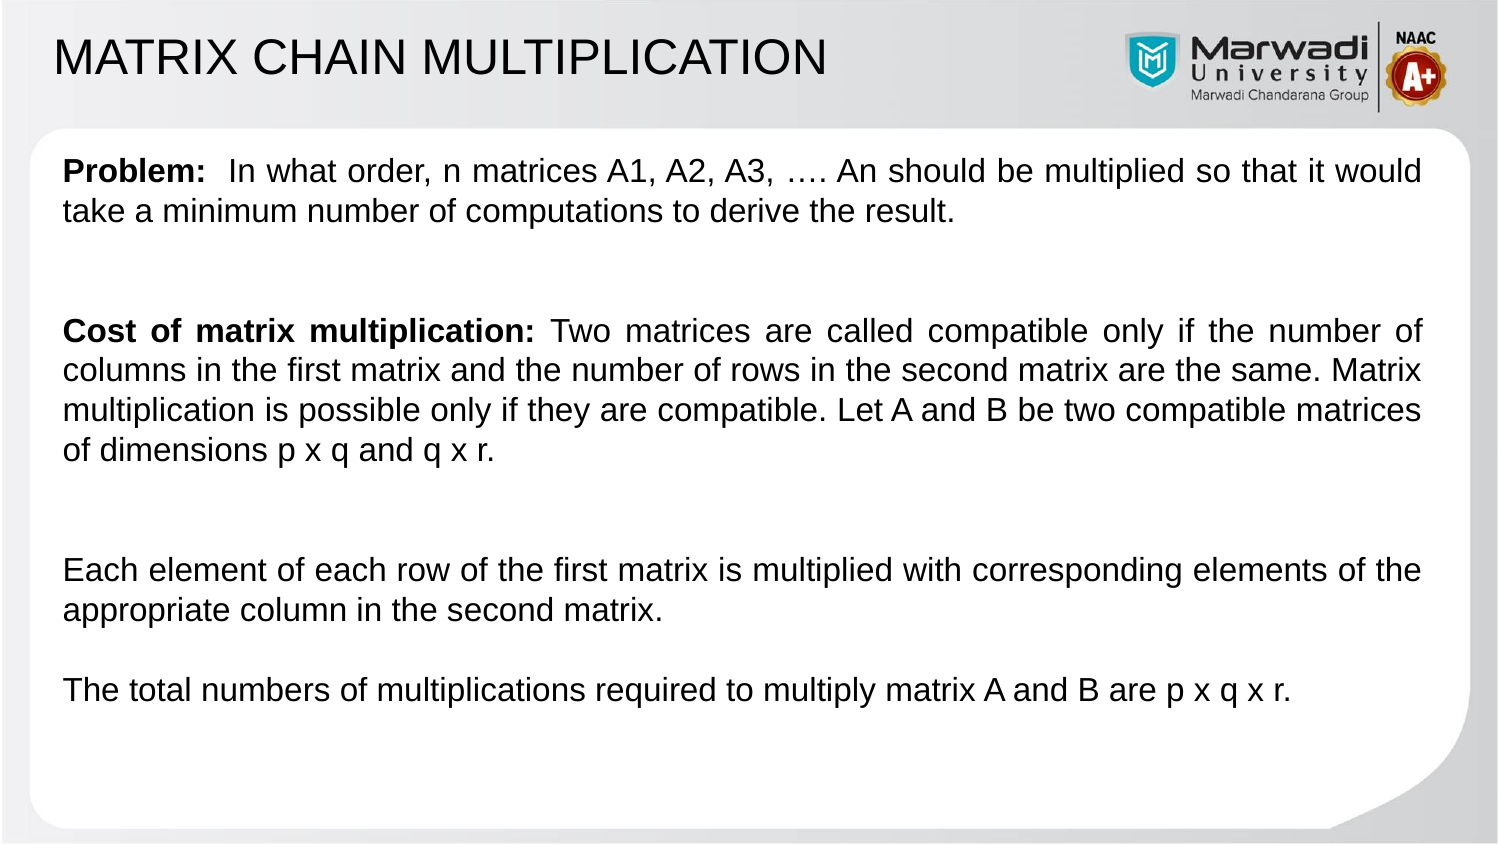

MATRIX CHAIN MULTIPLICATION
Problem:  In what order, n matrices A1, A2, A3, …. An should be multiplied so that it would take a minimum number of computations to derive the result.

Cost of matrix multiplication: Two matrices are called compatible only if the number of columns in the first matrix and the number of rows in the second matrix are the same. Matrix multiplication is possible only if they are compatible. Let A and B be two compatible matrices of dimensions p x q and q x r.

Each element of each row of the first matrix is multiplied with corresponding elements of the appropriate column in the second matrix.

The total numbers of multiplications required to multiply matrix A and B are p x q x r.